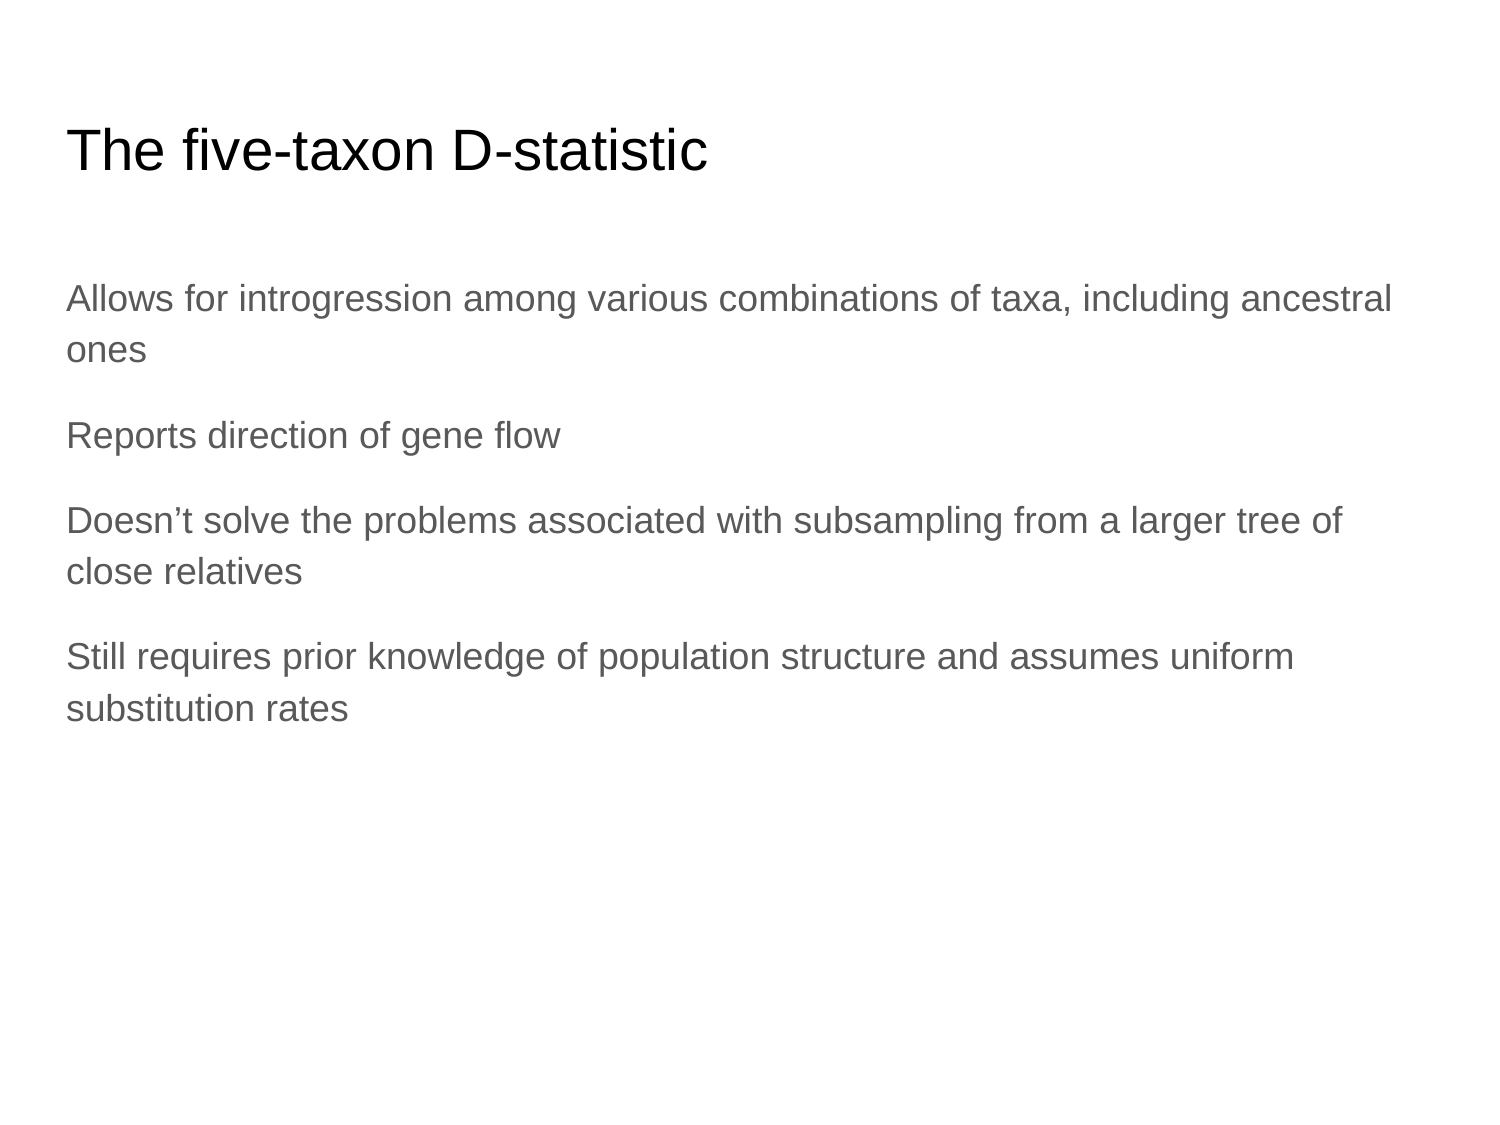

# The five-taxon D-statistic
Allows for introgression among various combinations of taxa, including ancestral ones
Reports direction of gene flow
Doesn’t solve the problems associated with subsampling from a larger tree of close relatives
Still requires prior knowledge of population structure and assumes uniform substitution rates